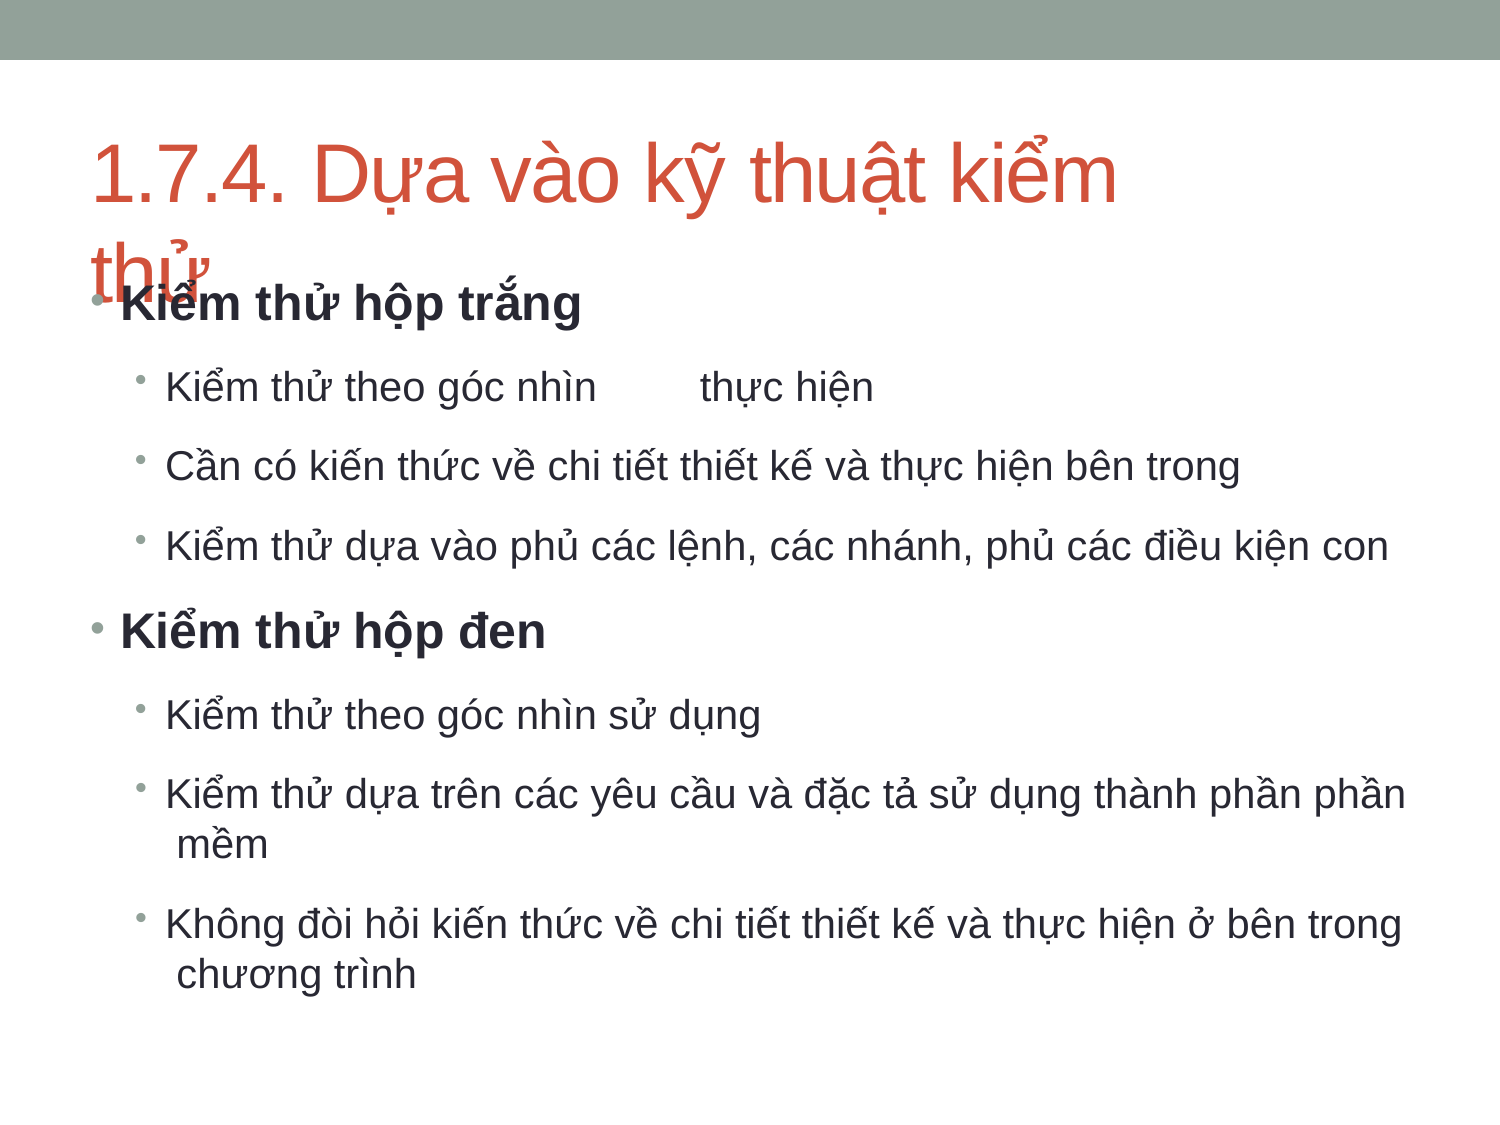

# 1.7.4. Dựa vào kỹ thuật kiểm thử
Kiểm thử hộp trắng
Kiểm thử theo góc nhìn	thực hiện
Cần có kiến thức về chi tiết thiết kế và thực hiện bên trong
Kiểm thử dựa vào phủ các lệnh, các nhánh, phủ các điều kiện con
Kiểm thử hộp đen
Kiểm thử theo góc nhìn sử dụng
Kiểm thử dựa trên các yêu cầu và đặc tả sử dụng thành phần phần  mềm
Không đòi hỏi kiến thức về chi tiết thiết kế và thực hiện ở bên trong  chương trình